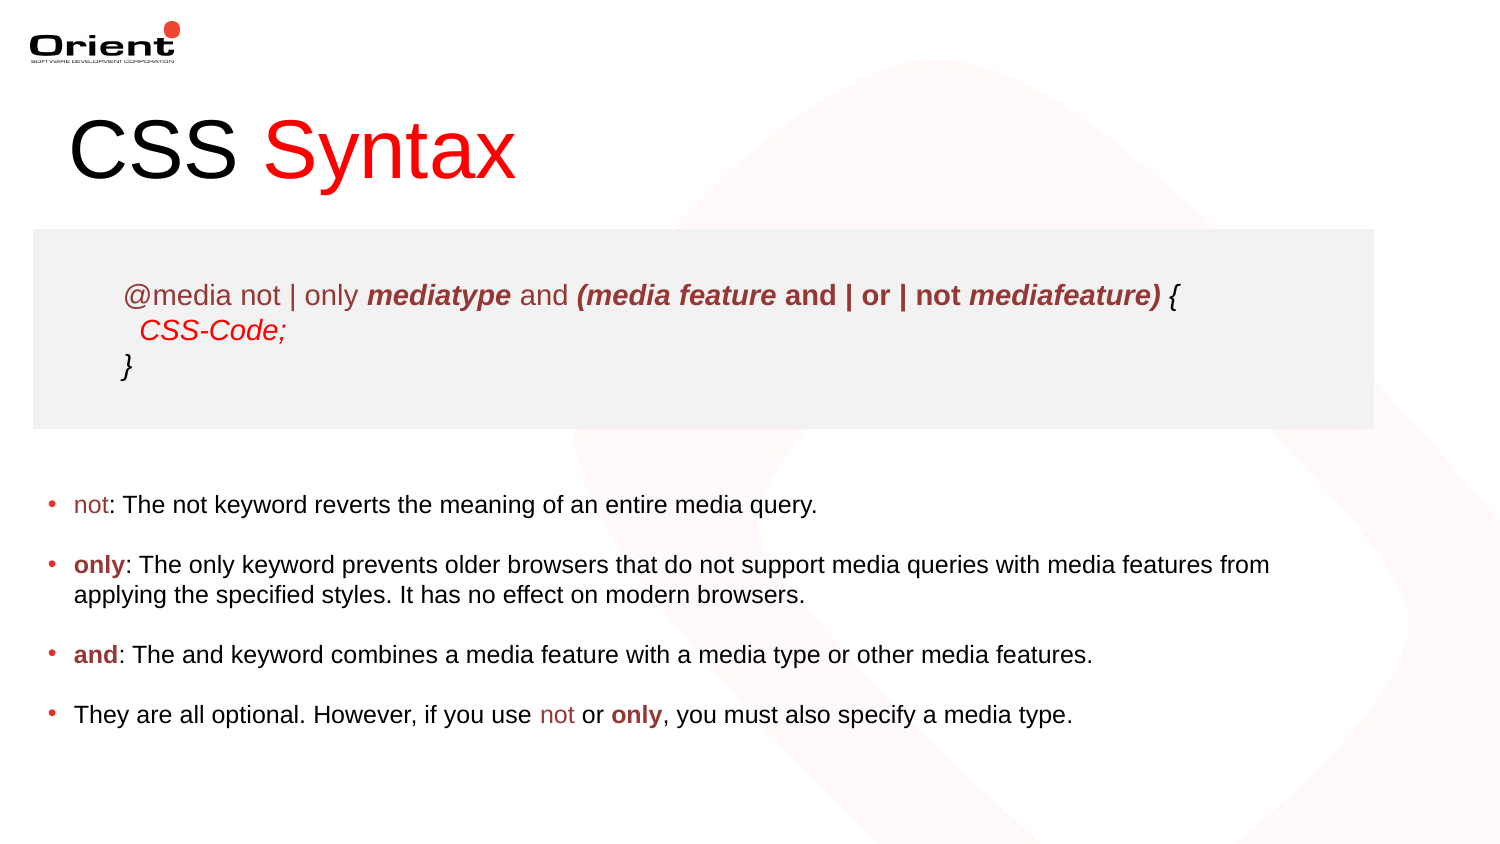

CSS Syntax

@media not | only mediatype and (media feature and | or | not mediafeature) {
  CSS-Code;
}

not: The not keyword reverts the meaning of an entire media query.

only: The only keyword prevents older browsers that do not support media queries with media features from applying the specified styles. It has no effect on modern browsers.

and: The and keyword combines a media feature with a media type or other media features.

They are all optional. However, if you use not or only, you must also specify a media type.